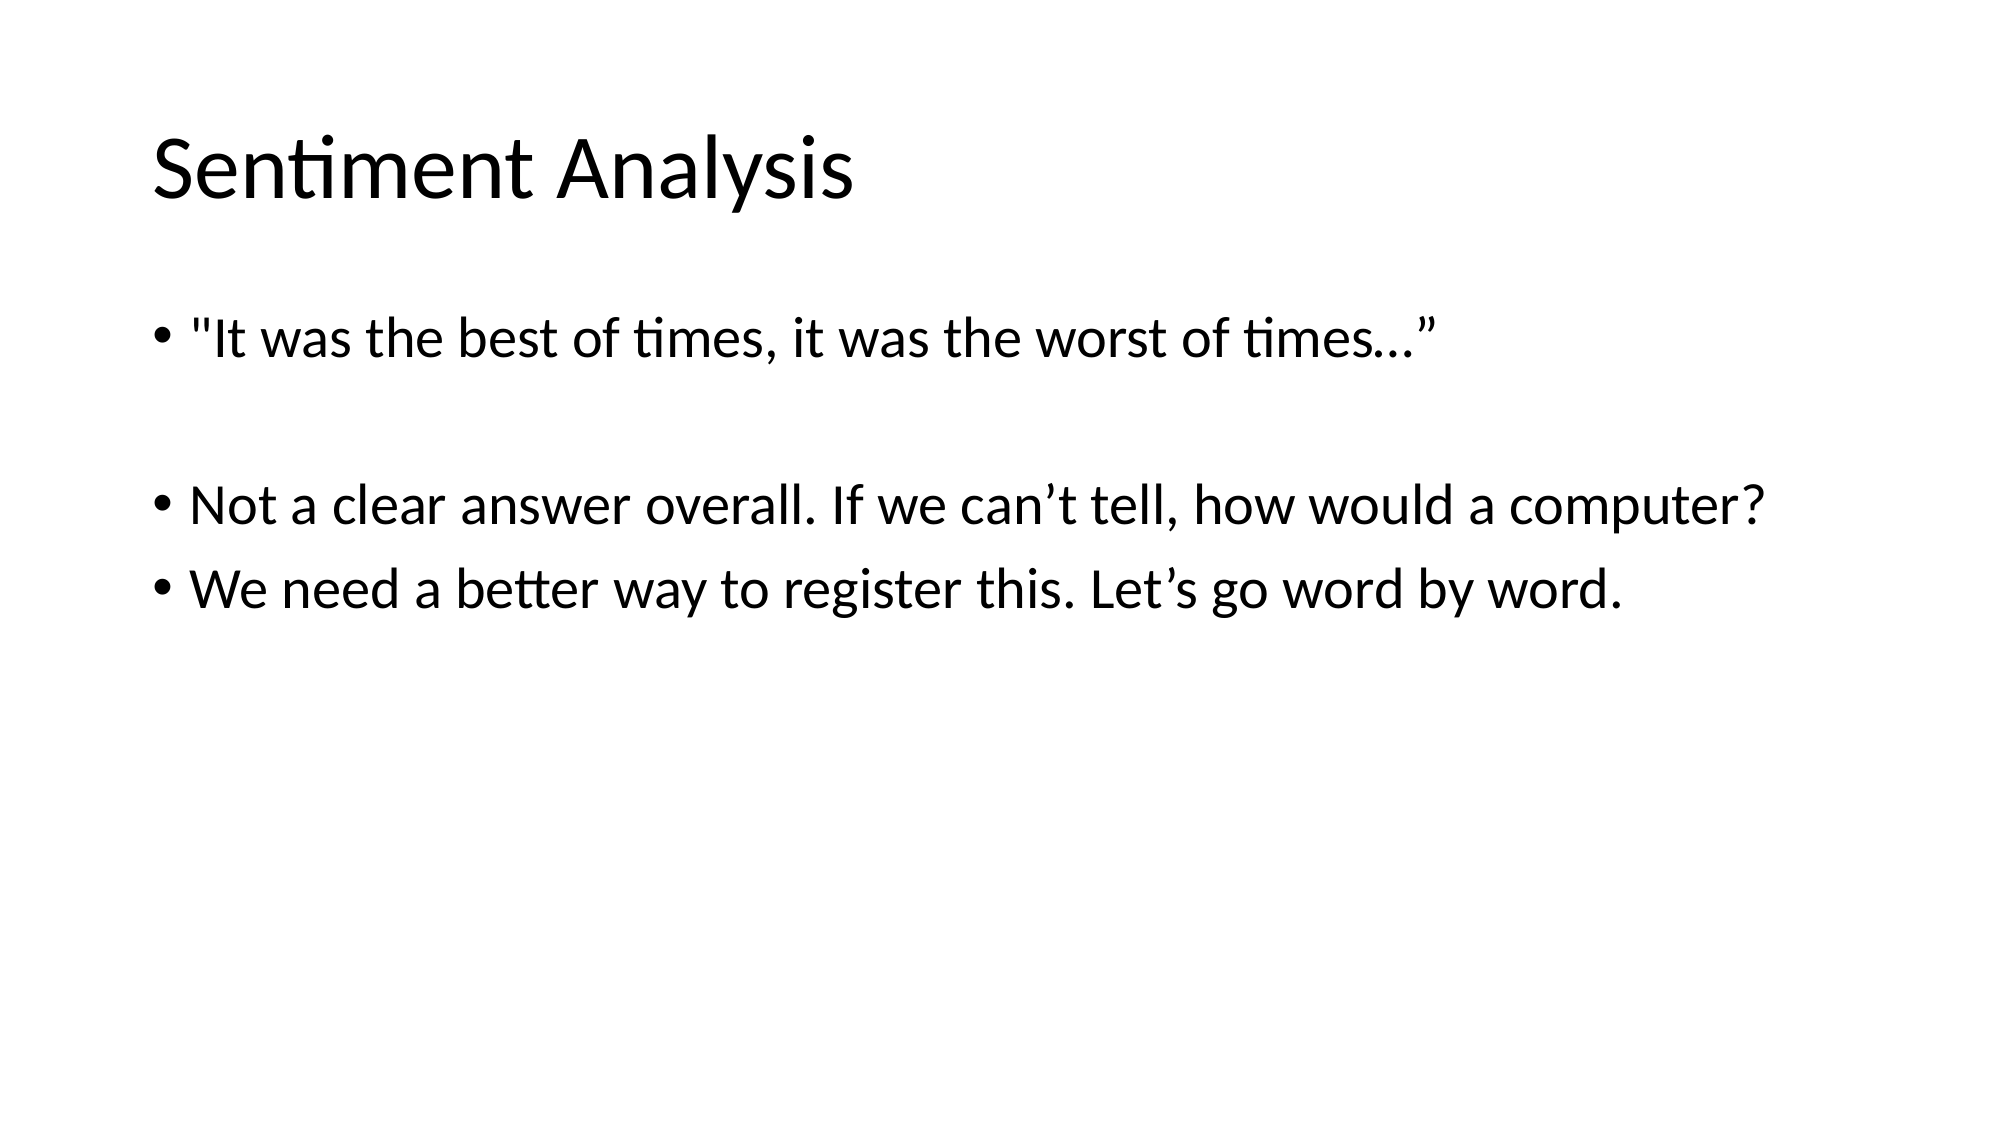

# Sentiment Analysis
"It was the best of times, it was the worst of times…”

Not a clear answer overall. If we can’t tell, how would a computer?
We need a better way to register this. Let’s go word by word.